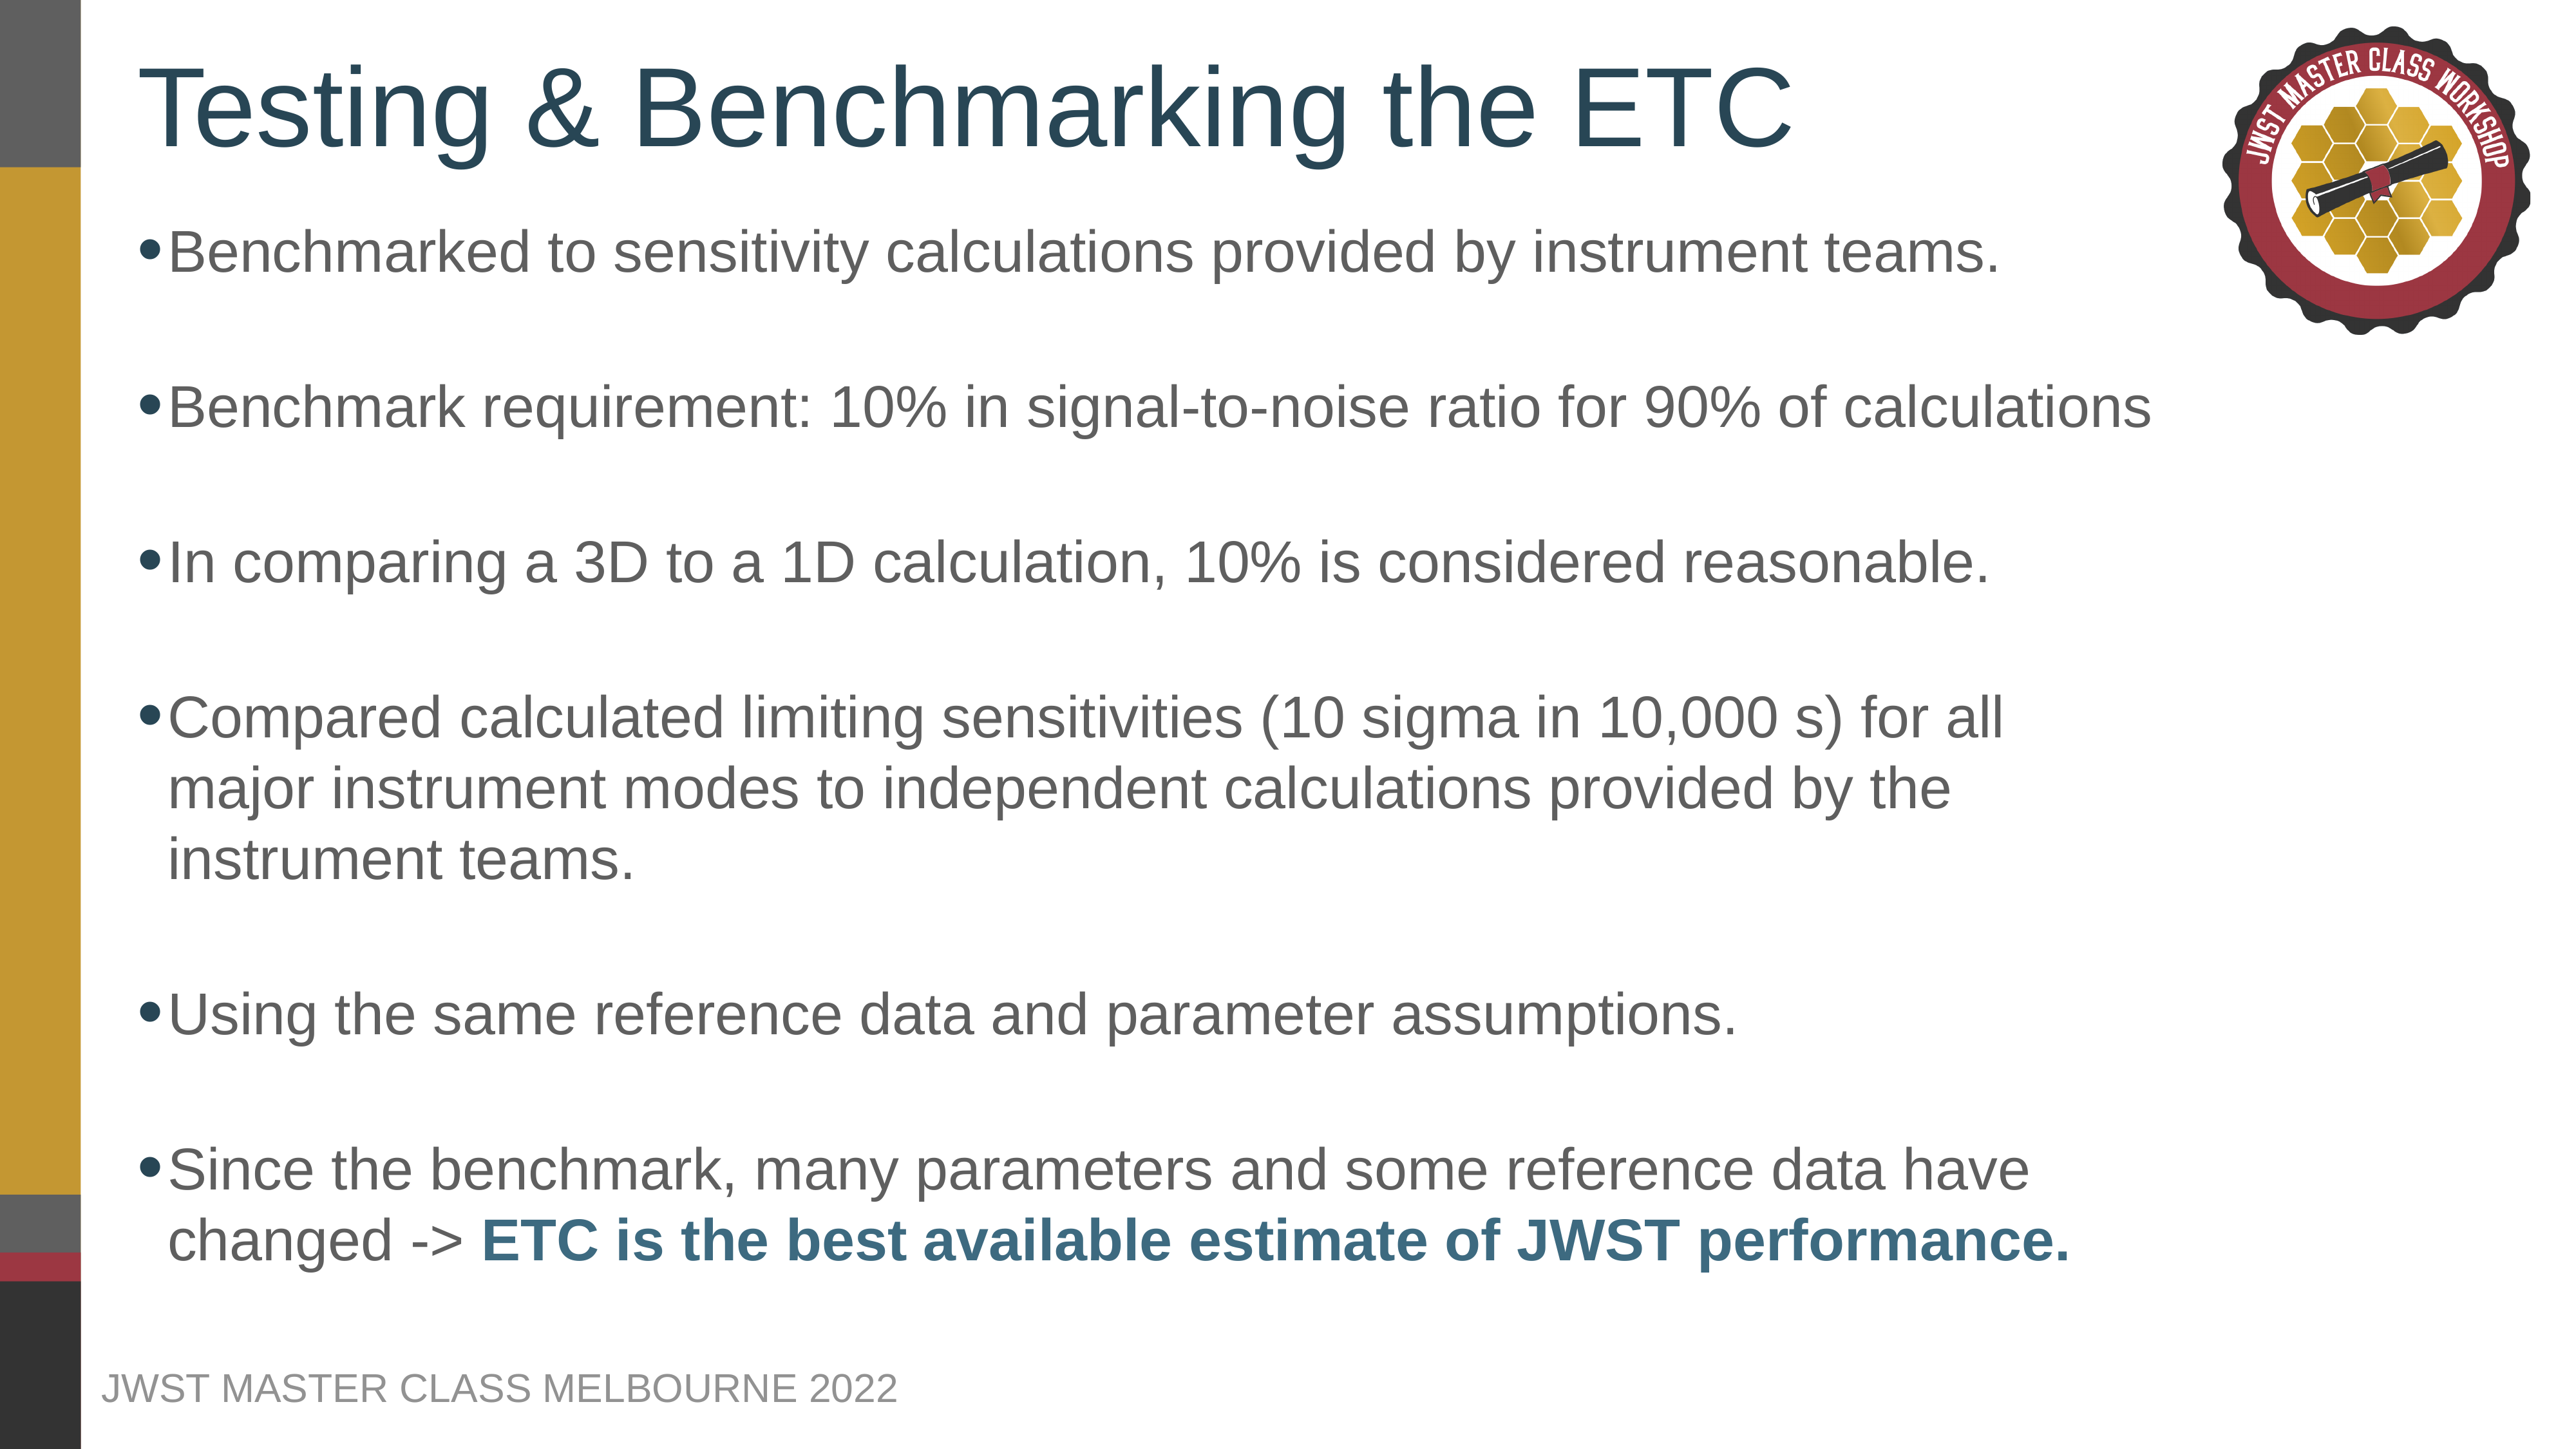

# Testing & Benchmarking the ETC
Benchmarked to sensitivity calculations provided by instrument teams.
Benchmark requirement: 10% in signal-to-noise ratio for 90% of calculations
In comparing a 3D to a 1D calculation, 10% is considered reasonable.
Compared calculated limiting sensitivities (10 sigma in 10,000 s) for all major instrument modes to independent calculations provided by the instrument teams.
Using the same reference data and parameter assumptions.
Since the benchmark, many parameters and some reference data have changed -> ETC is the best available estimate of JWST performance.